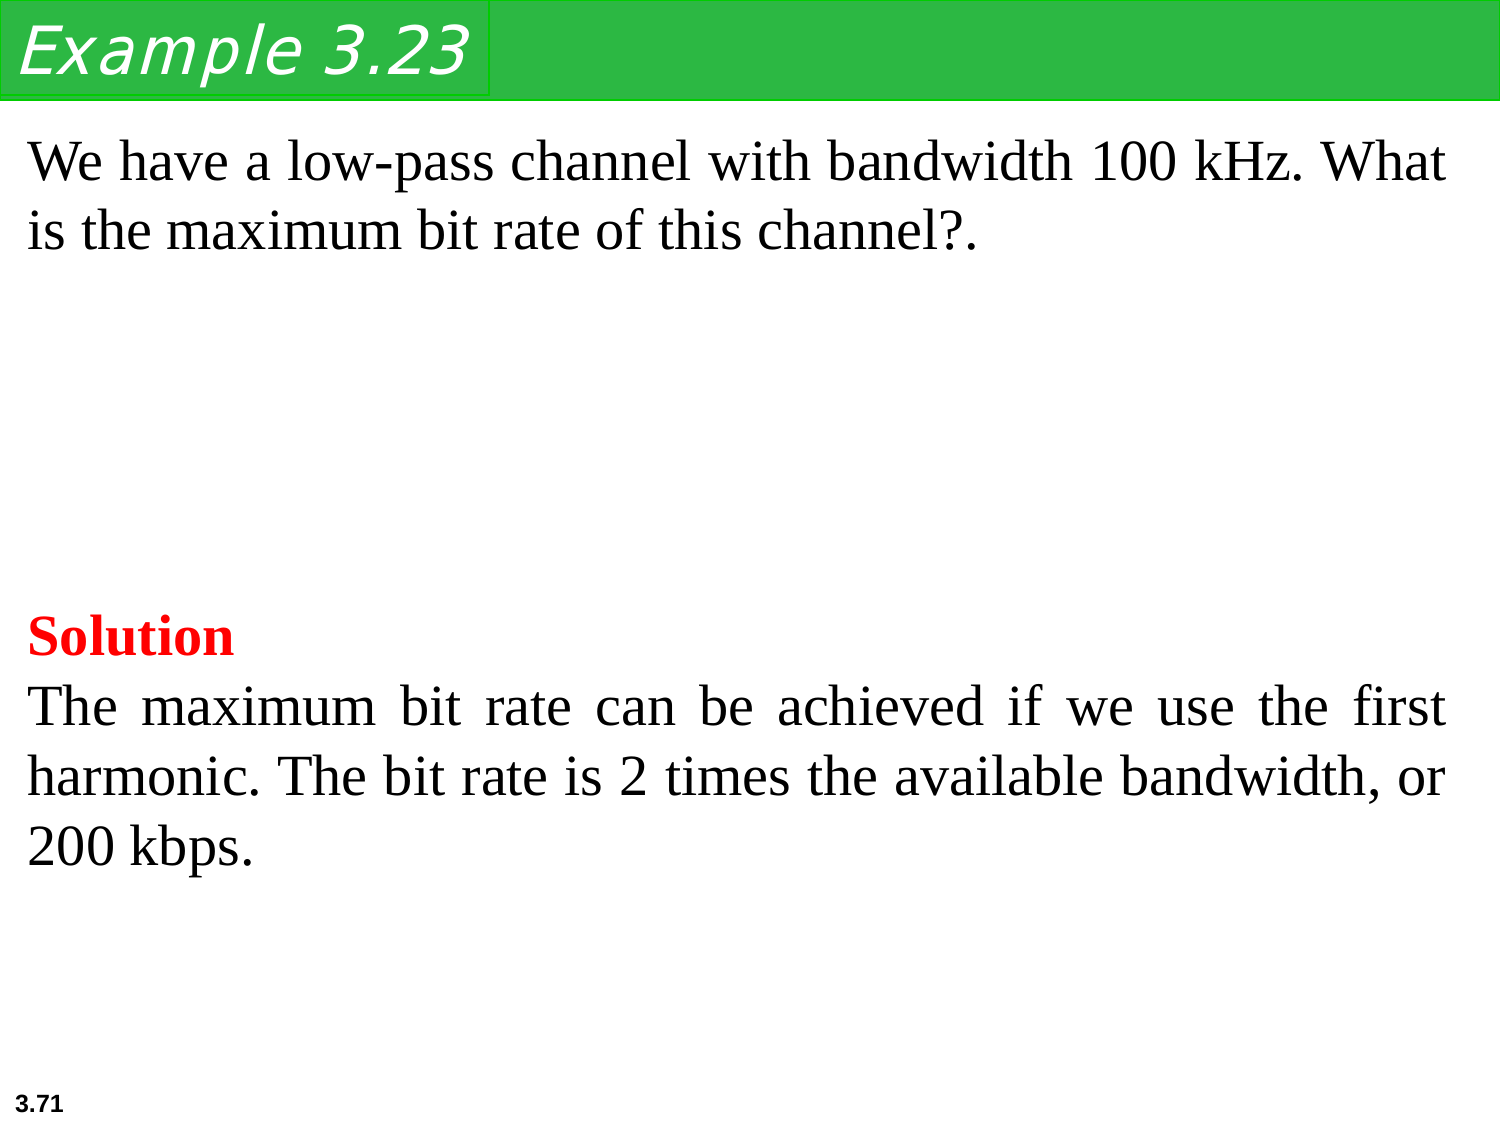

Example 3.23
We have a low-pass channel with bandwidth 100 kHz. What is the maximum bit rate of this channel?.
Solution
The maximum bit rate can be achieved if we use the first harmonic. The bit rate is 2 times the available bandwidth, or 200 kbps.
3.71